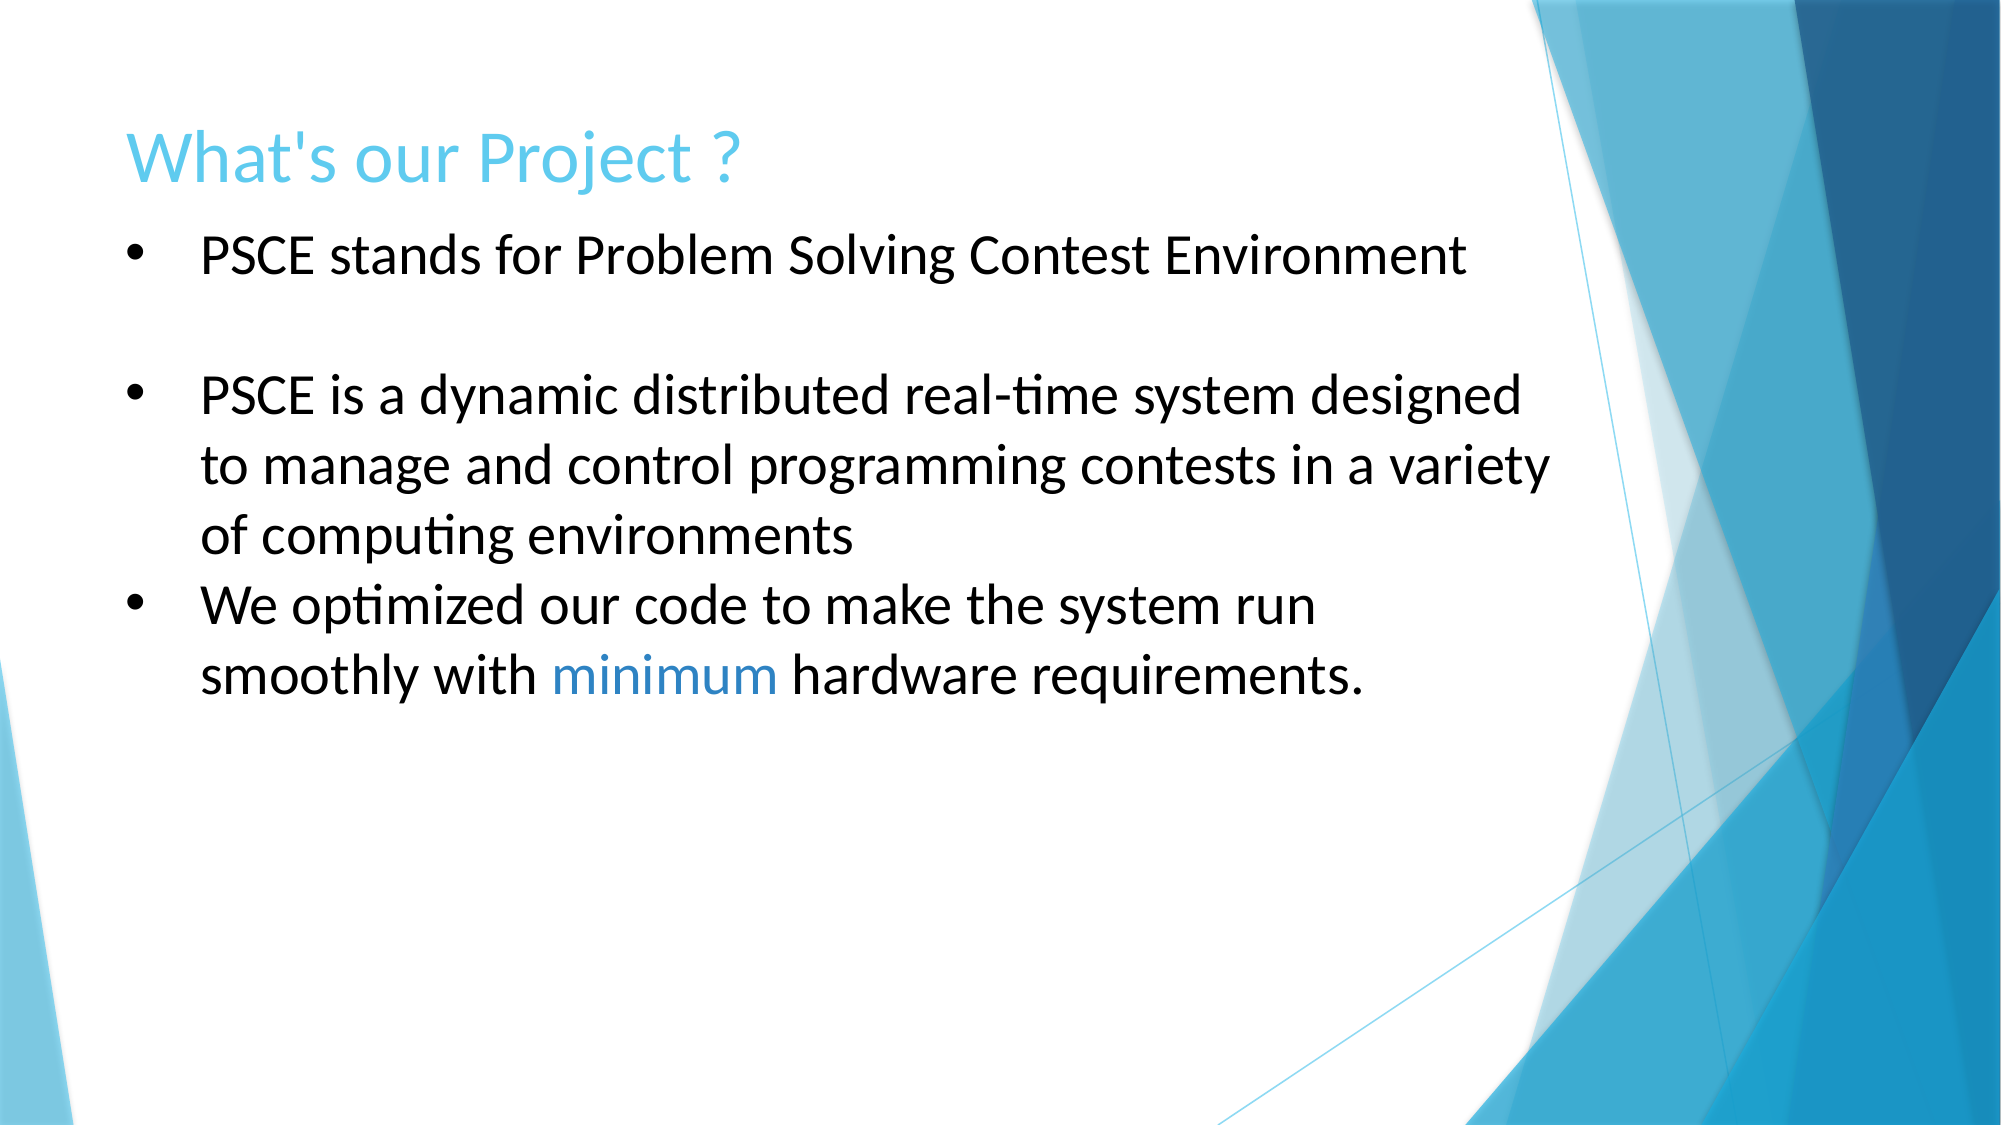

# What's our Project ?
PSCE stands for Problem Solving Contest Environment

PSCE is a dynamic distributed real-time system designed to manage and control programming contests in a variety of computing environments
We optimized our code to make the system run smoothly with minimum hardware requirements.